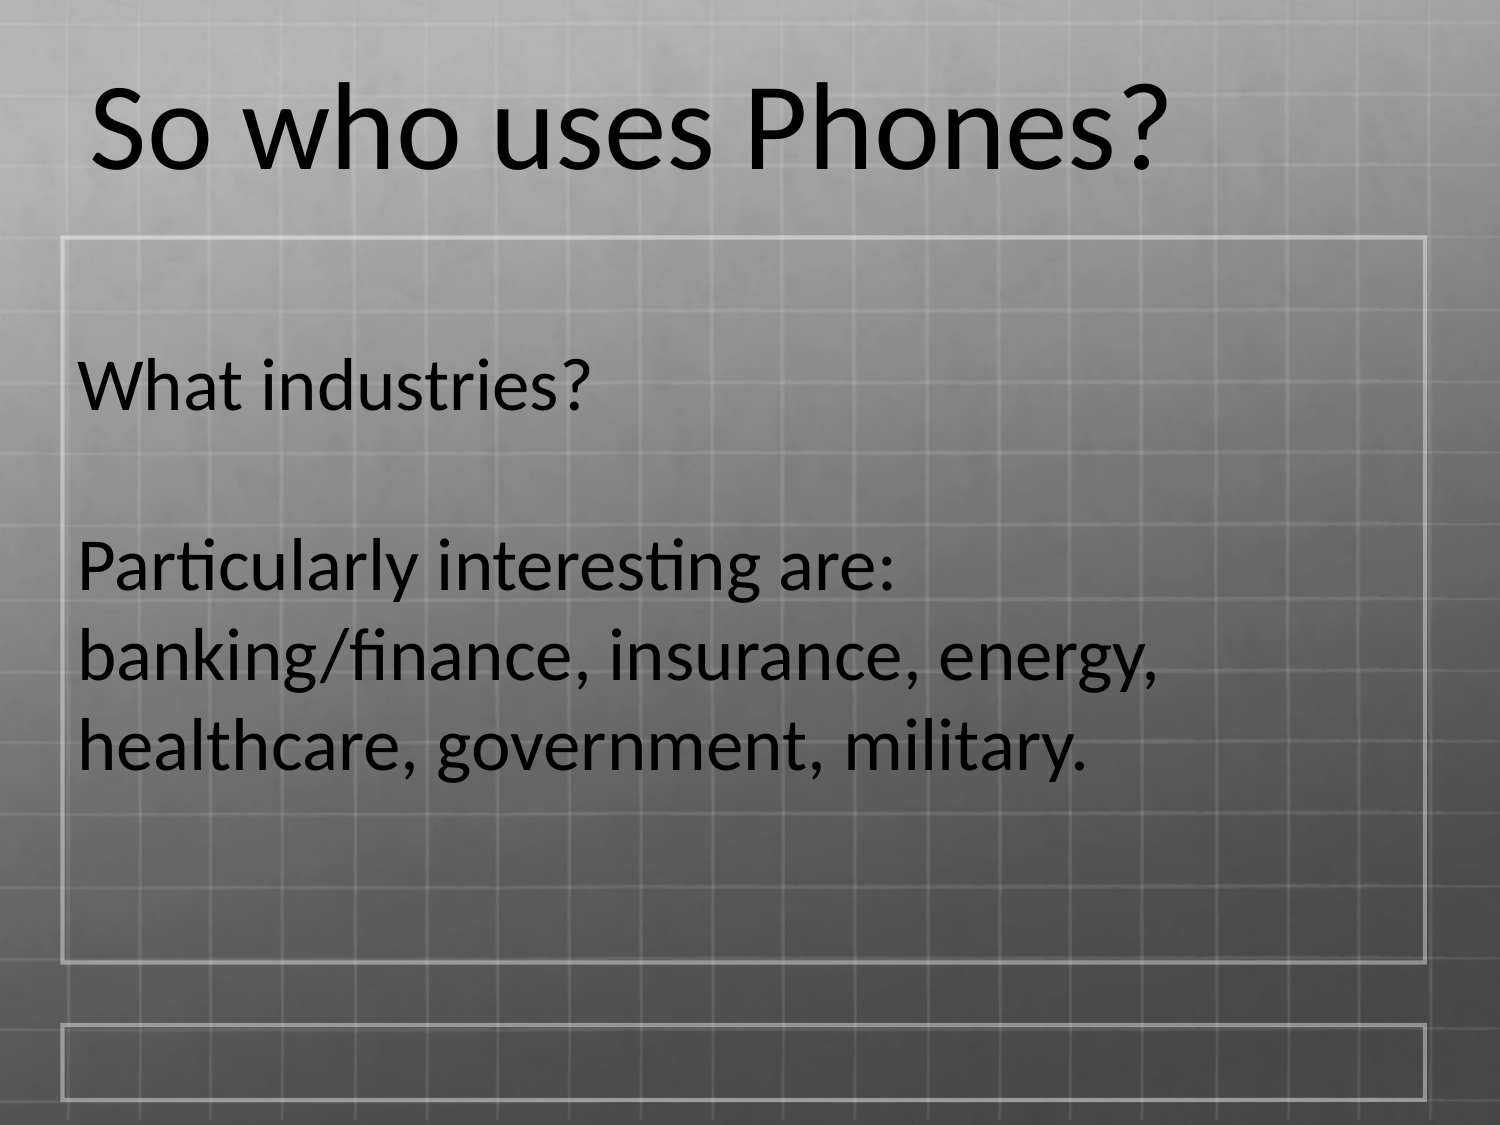

So who uses Phones?

What industries?

Particularly interesting are: banking/finance, insurance, energy, healthcare, government, military.